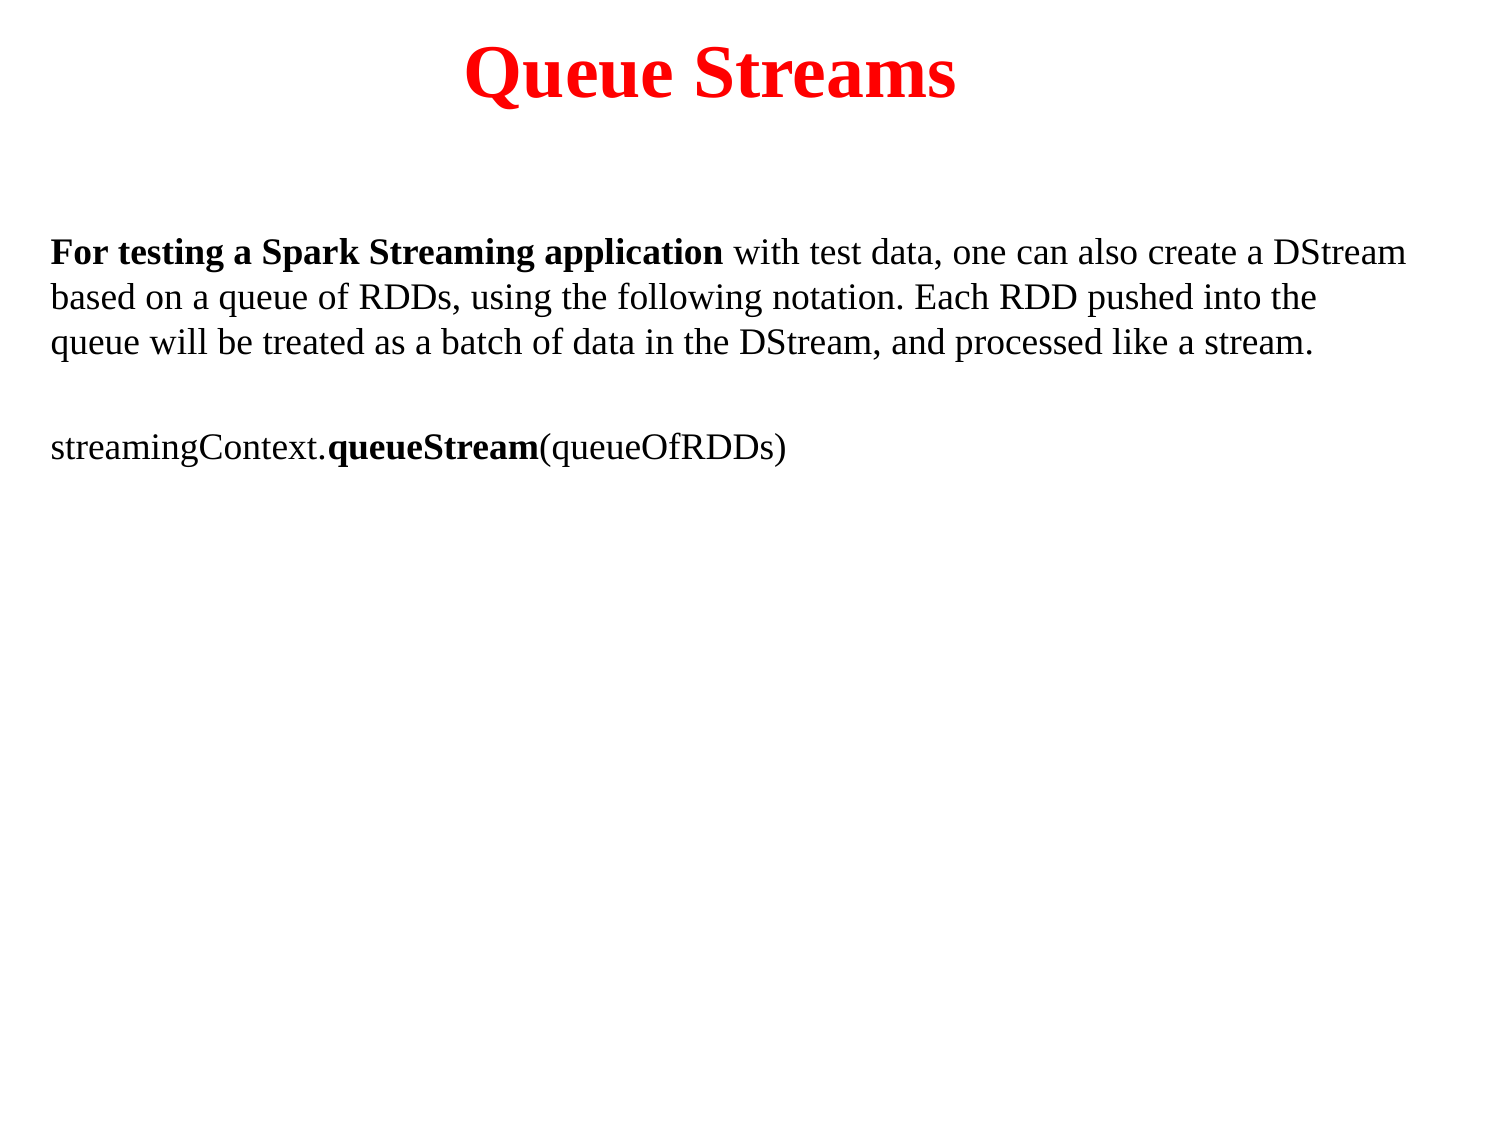

# Queue Streams
For testing a Spark Streaming application with test data, one can also create a DStream based on a queue of RDDs, using the following notation. Each RDD pushed into the queue will be treated as a batch of data in the DStream, and processed like a stream.

streamingContext.queueStream(queueOfRDDs)